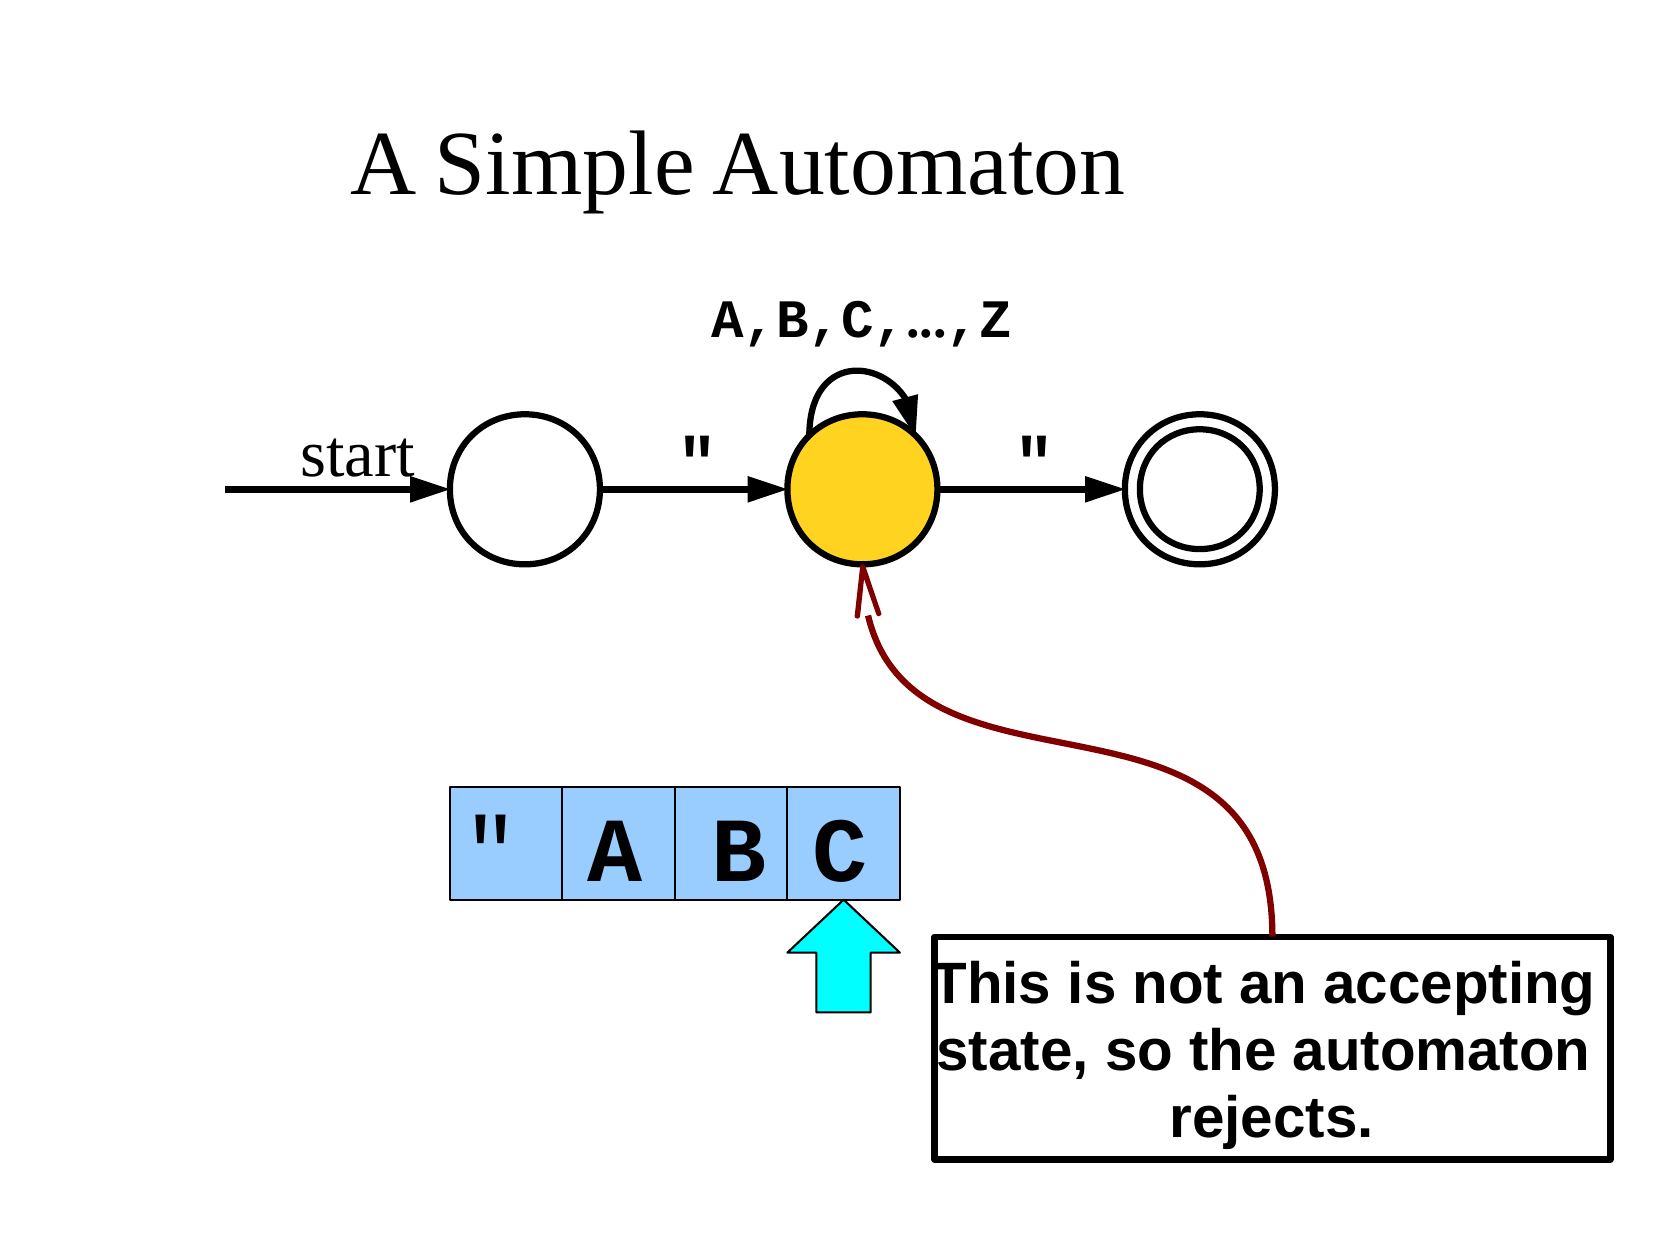

A Simple Automaton

	A,B,C,...,Z

"
"
start

"   A   B  C

This is not an accepting
state, so the automaton
rejects.